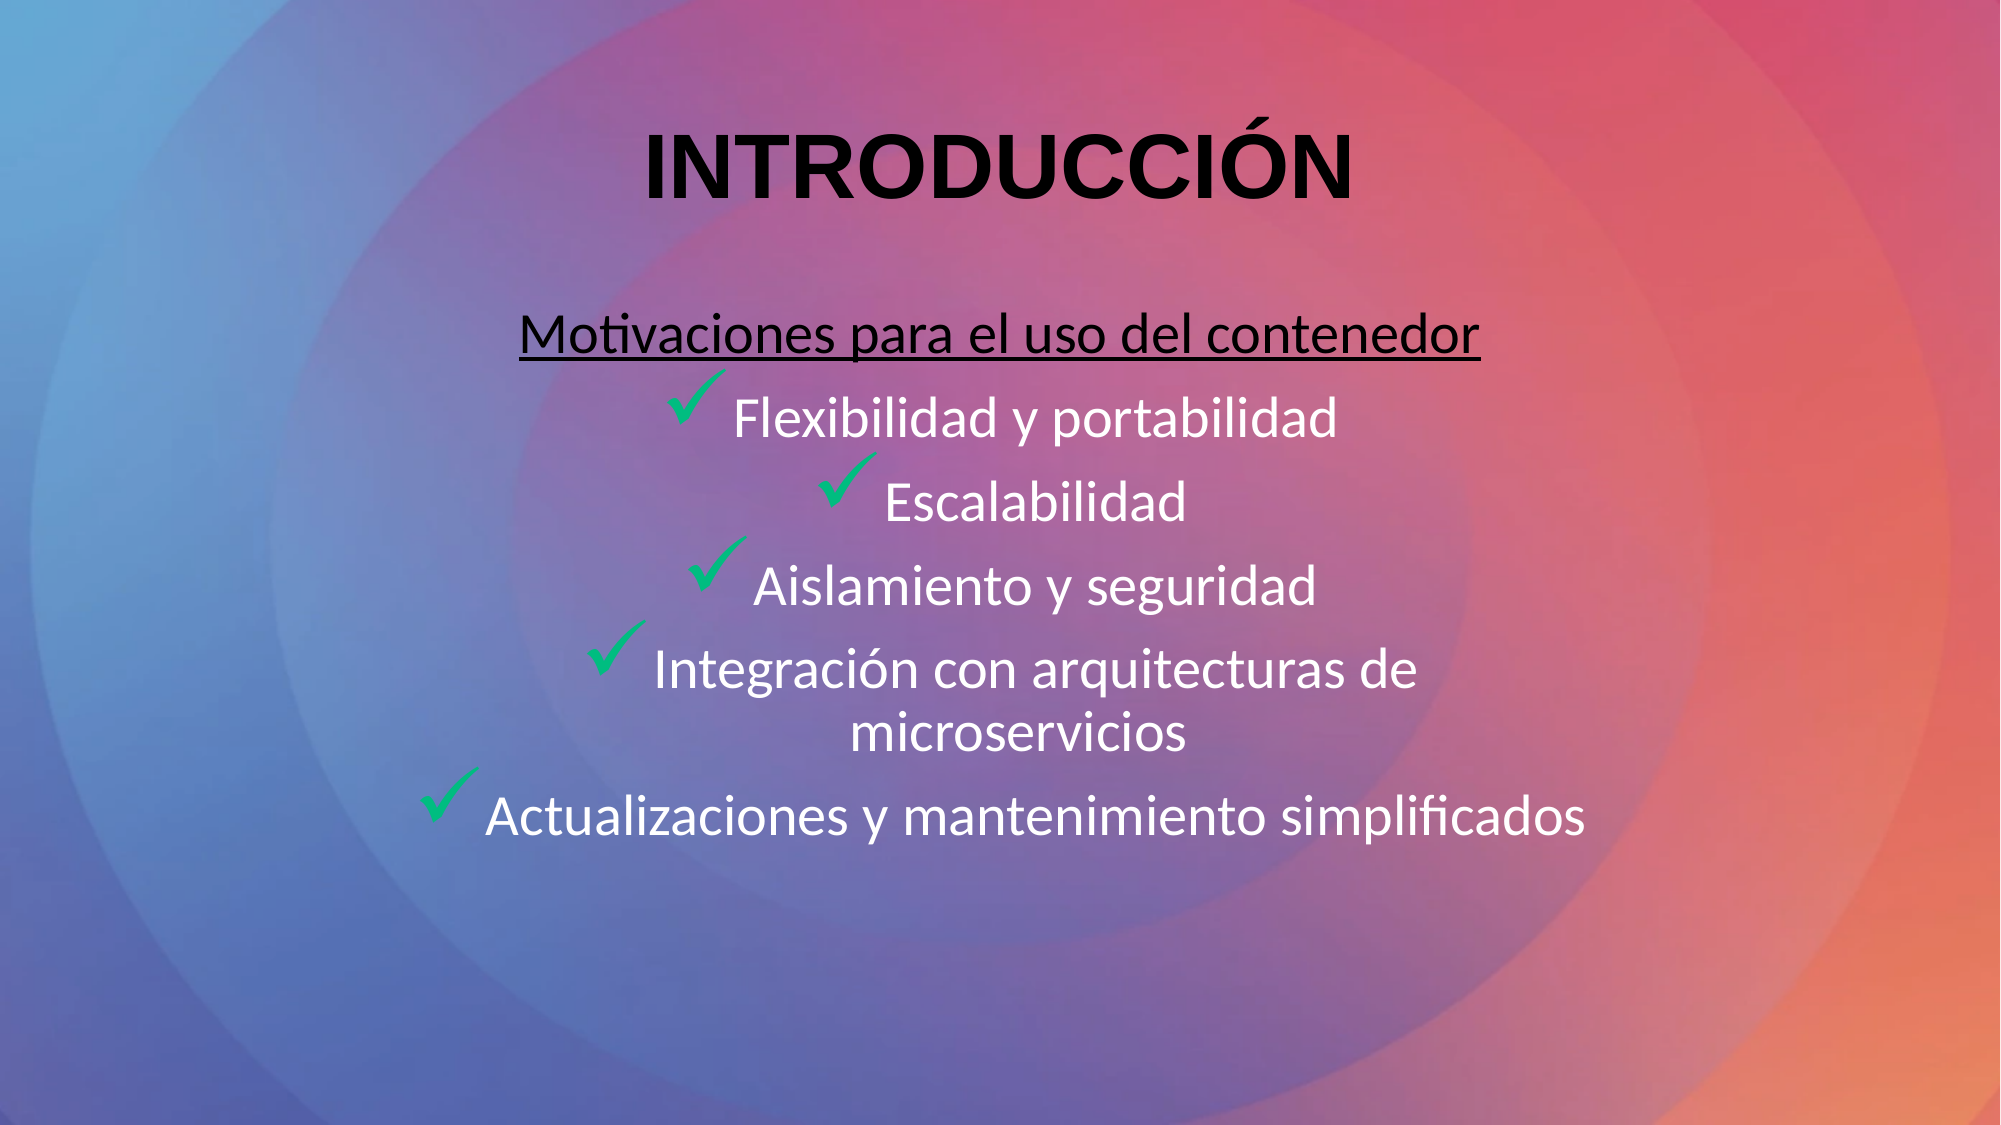

# Introducción
Motivaciones para el uso del contenedor
Flexibilidad y portabilidad
Escalabilidad
Aislamiento y seguridad
Integración con arquitecturas de microservicios
Actualizaciones y mantenimiento simplificados